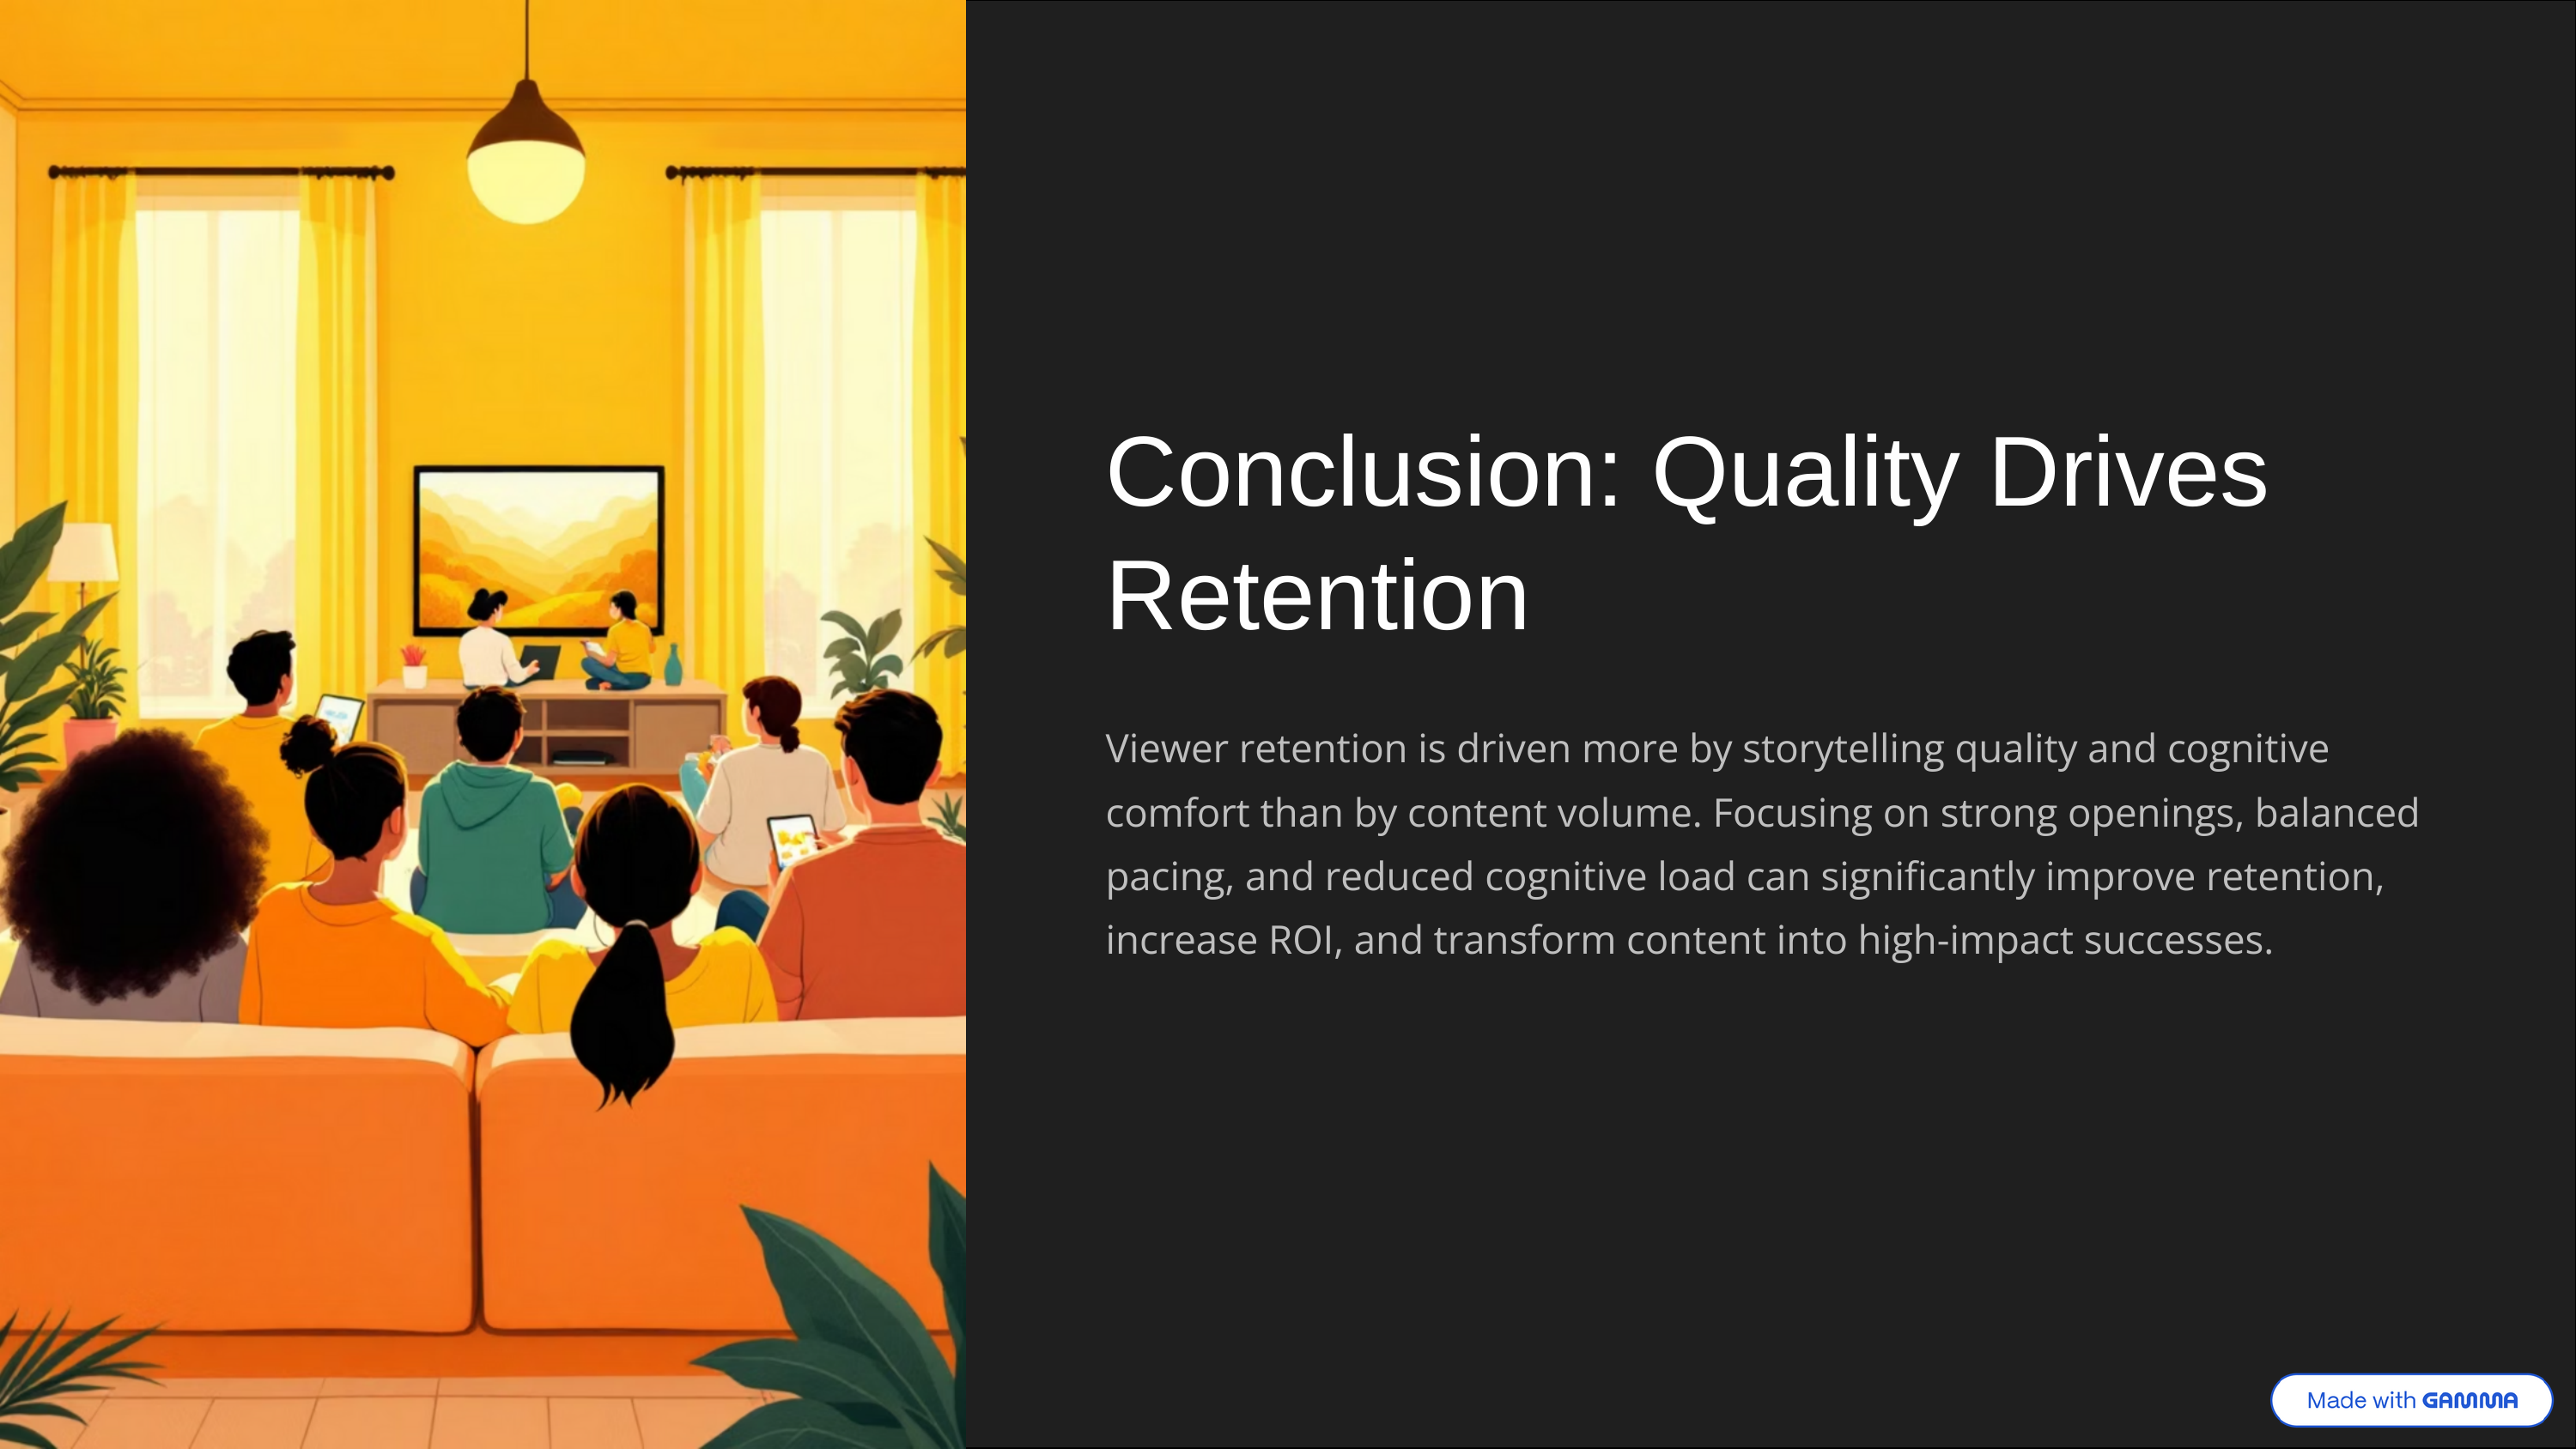

Conclusion: Quality Drives Retention
Viewer retention is driven more by storytelling quality and cognitive comfort than by content volume. Focusing on strong openings, balanced pacing, and reduced cognitive load can significantly improve retention, increase ROI, and transform content into high-impact successes.